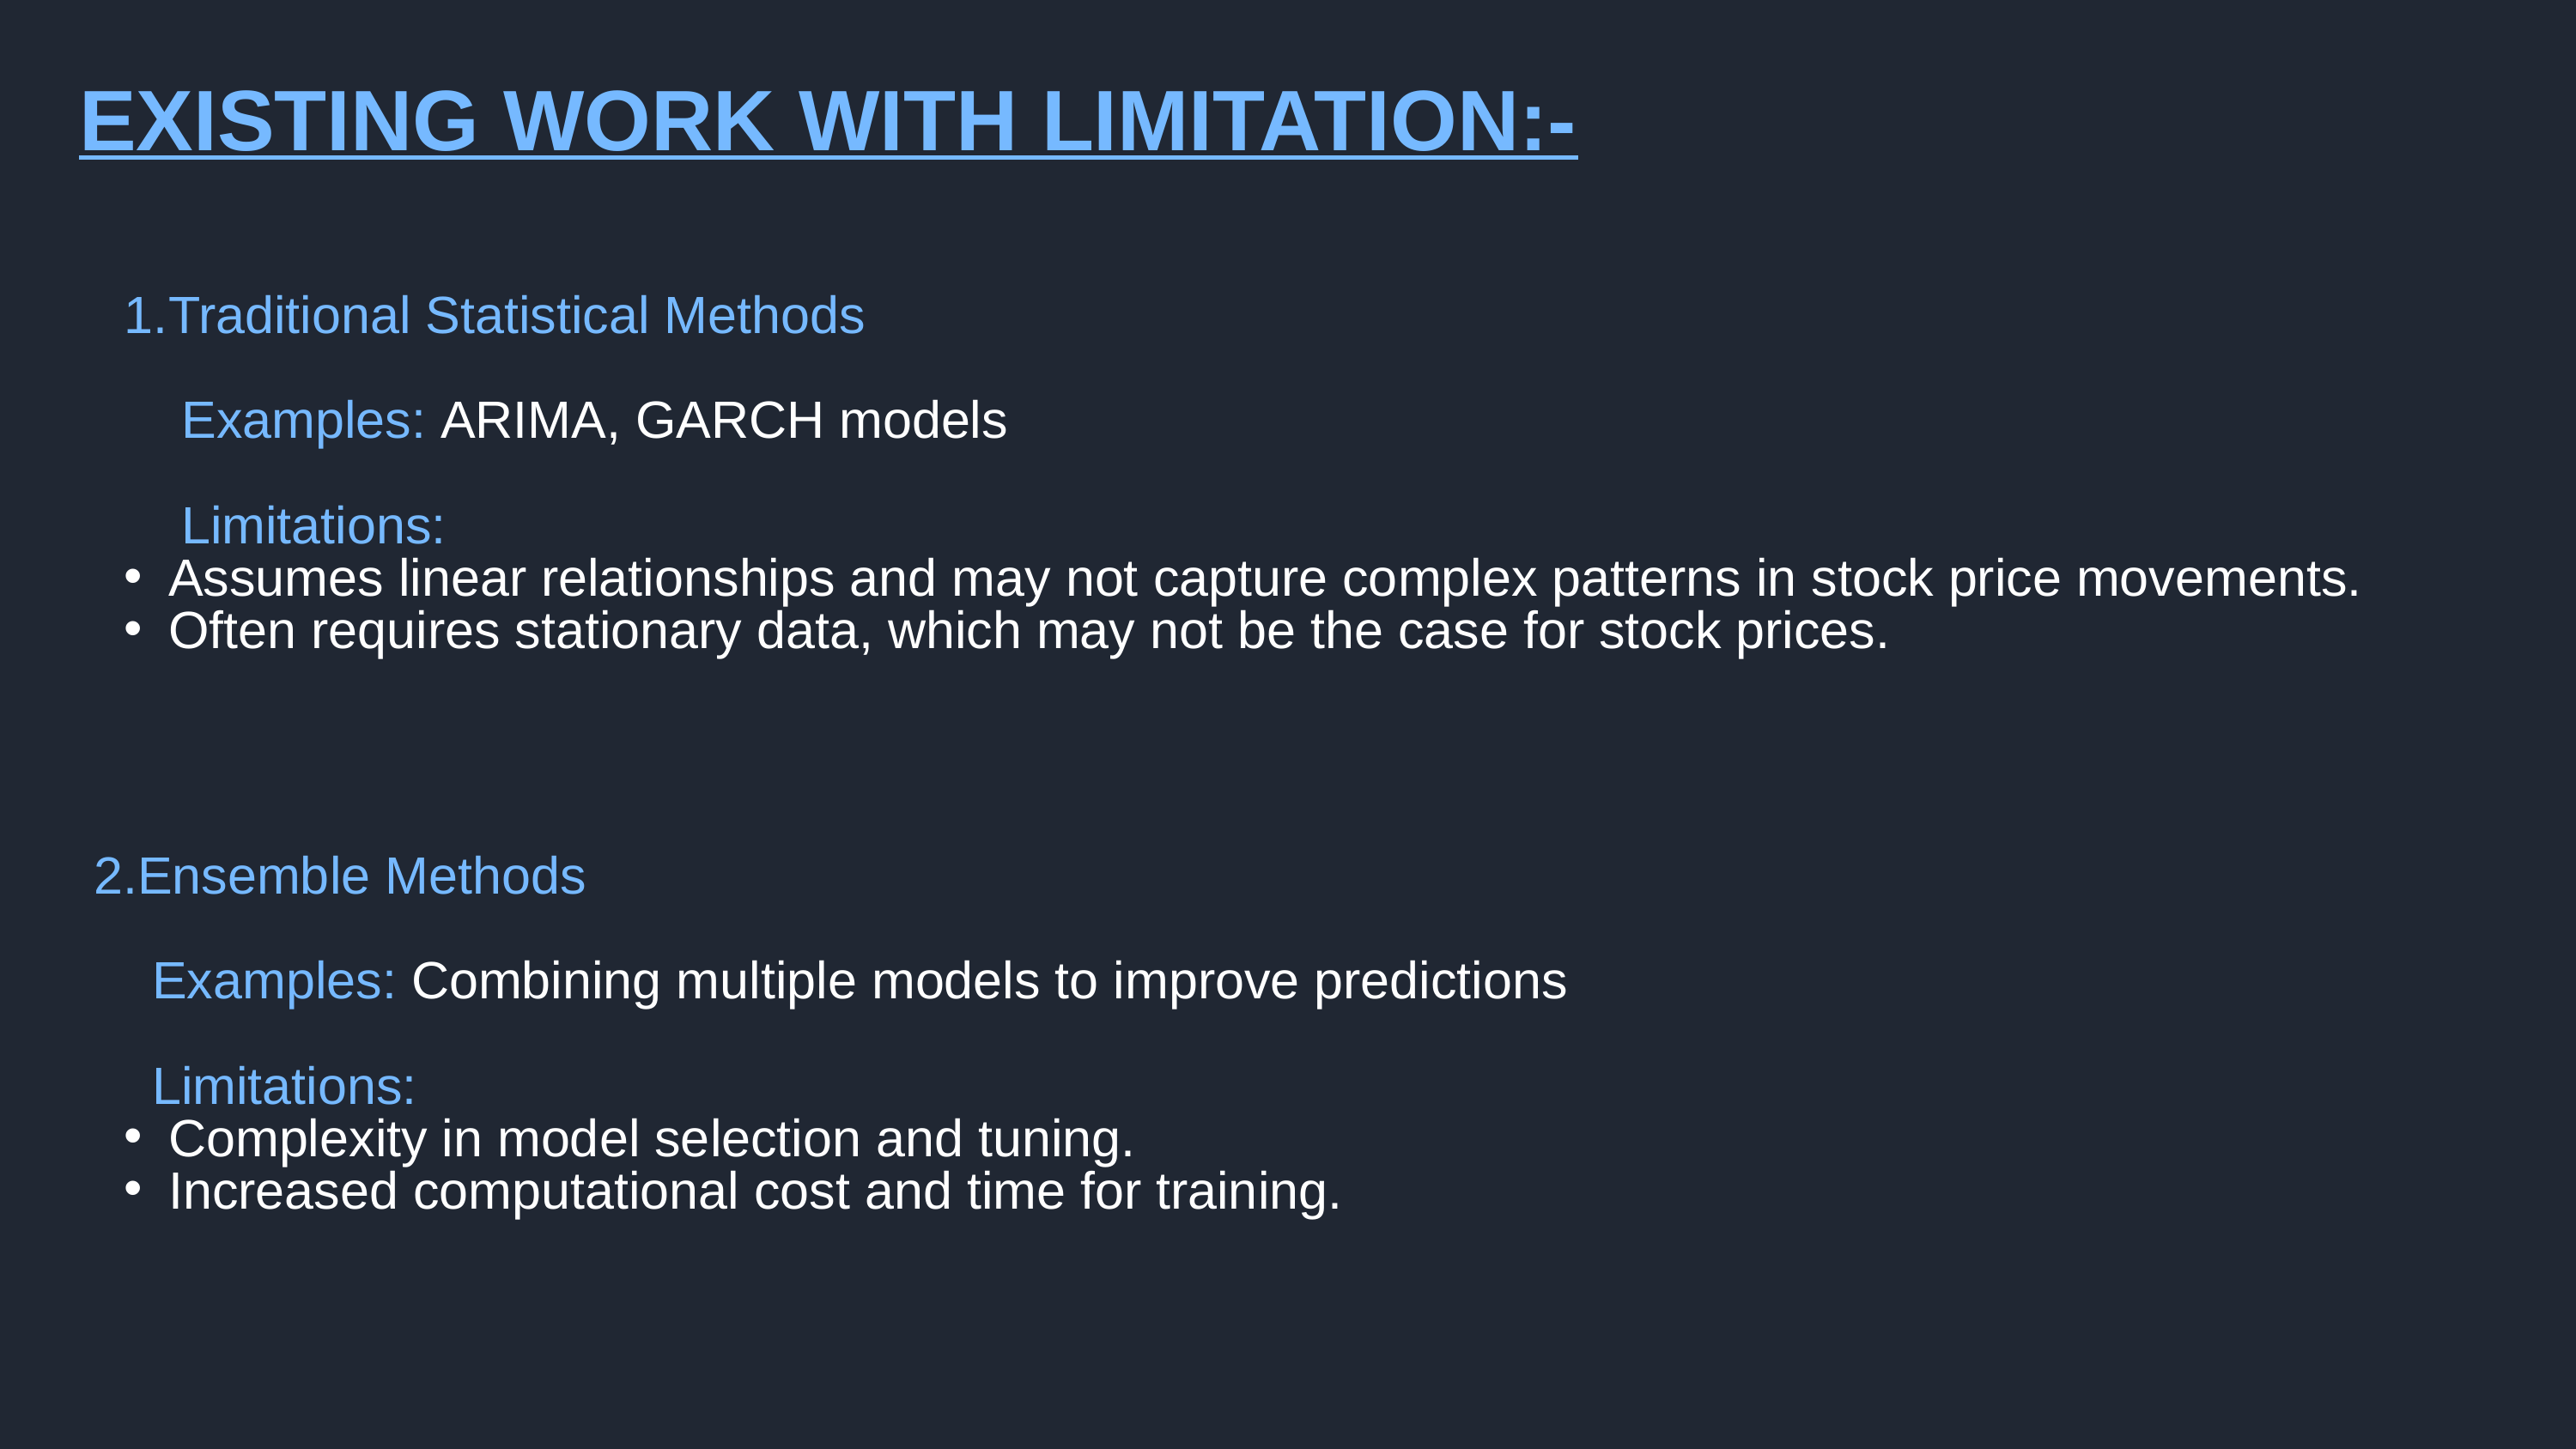

EXISTING WORK WITH LIMITATION:-
Traditional Statistical Methods

       Examples: ARIMA, GARCH models

       Limitations:
Assumes linear relationships and may not capture complex patterns in stock price movements.
Often requires stationary data, which may not be the case for stock prices.
 2.Ensemble Methods

     Examples: Combining multiple models to improve predictions

     Limitations:
Complexity in model selection and tuning.
Increased computational cost and time for training.